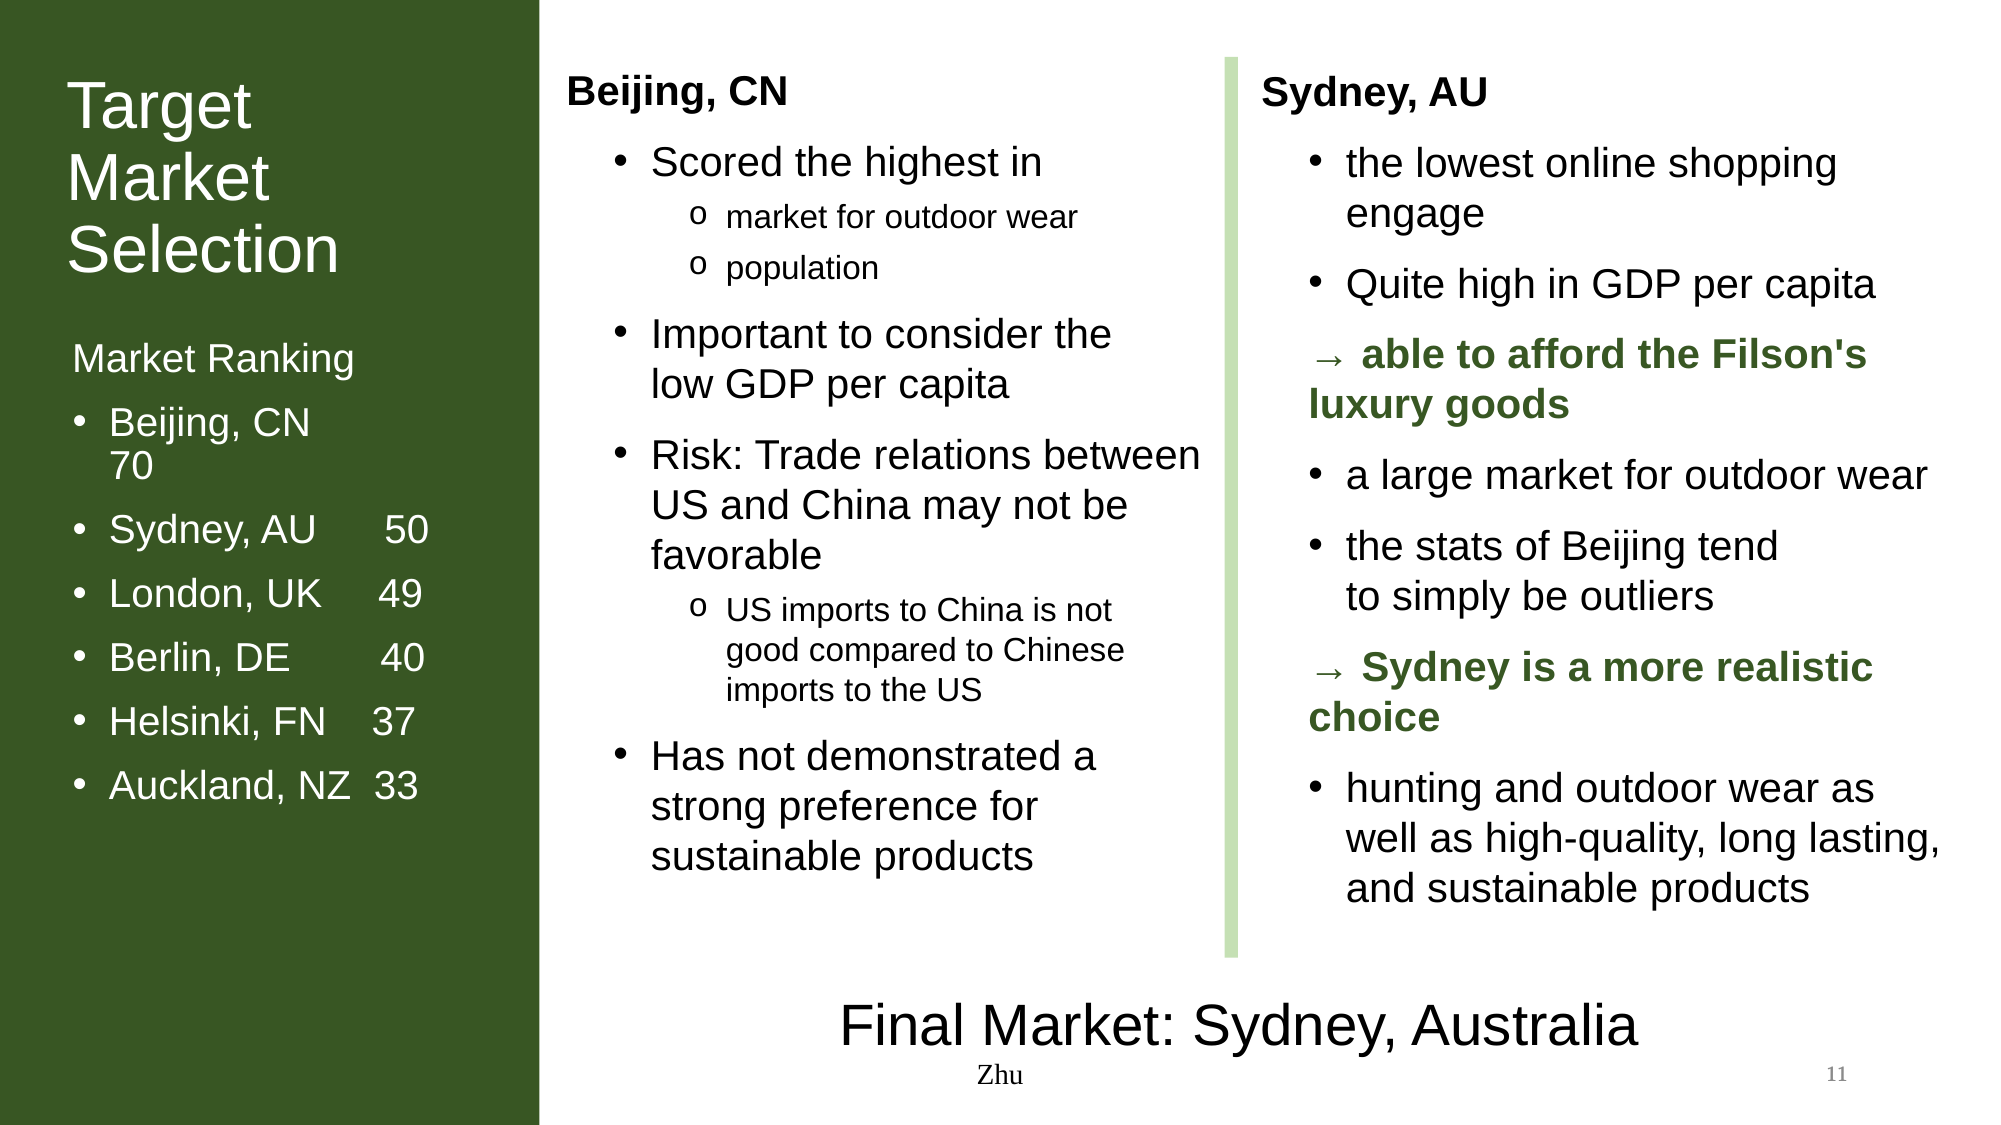

Target Market Selection
Beijing, CN
Scored the highest in
market for outdoor wear
population
Important to consider the low GDP per capita
Risk: Trade relations between US and China may not be favorable
US imports to China is not good compared to Chinese imports to the US
Has not demonstrated a strong preference for sustainable products

Sydney, AU
the lowest online shopping engage
Quite high in GDP per capita
→ able to afford the Filson's luxury goods
a large market for outdoor wear
the stats of Beijing tend to simply be outliers
→ Sydney is a more realistic choice
hunting and outdoor wear as well as high-quality, long lasting, and sustainable products
    Market Ranking
Beijing, CN	      70
Sydney, AU      50
London, UK     49
Berlin, DE        40
Helsinki, FN    37
Auckland, NZ  33

Final Market: Sydney, Australia
Zhu
11